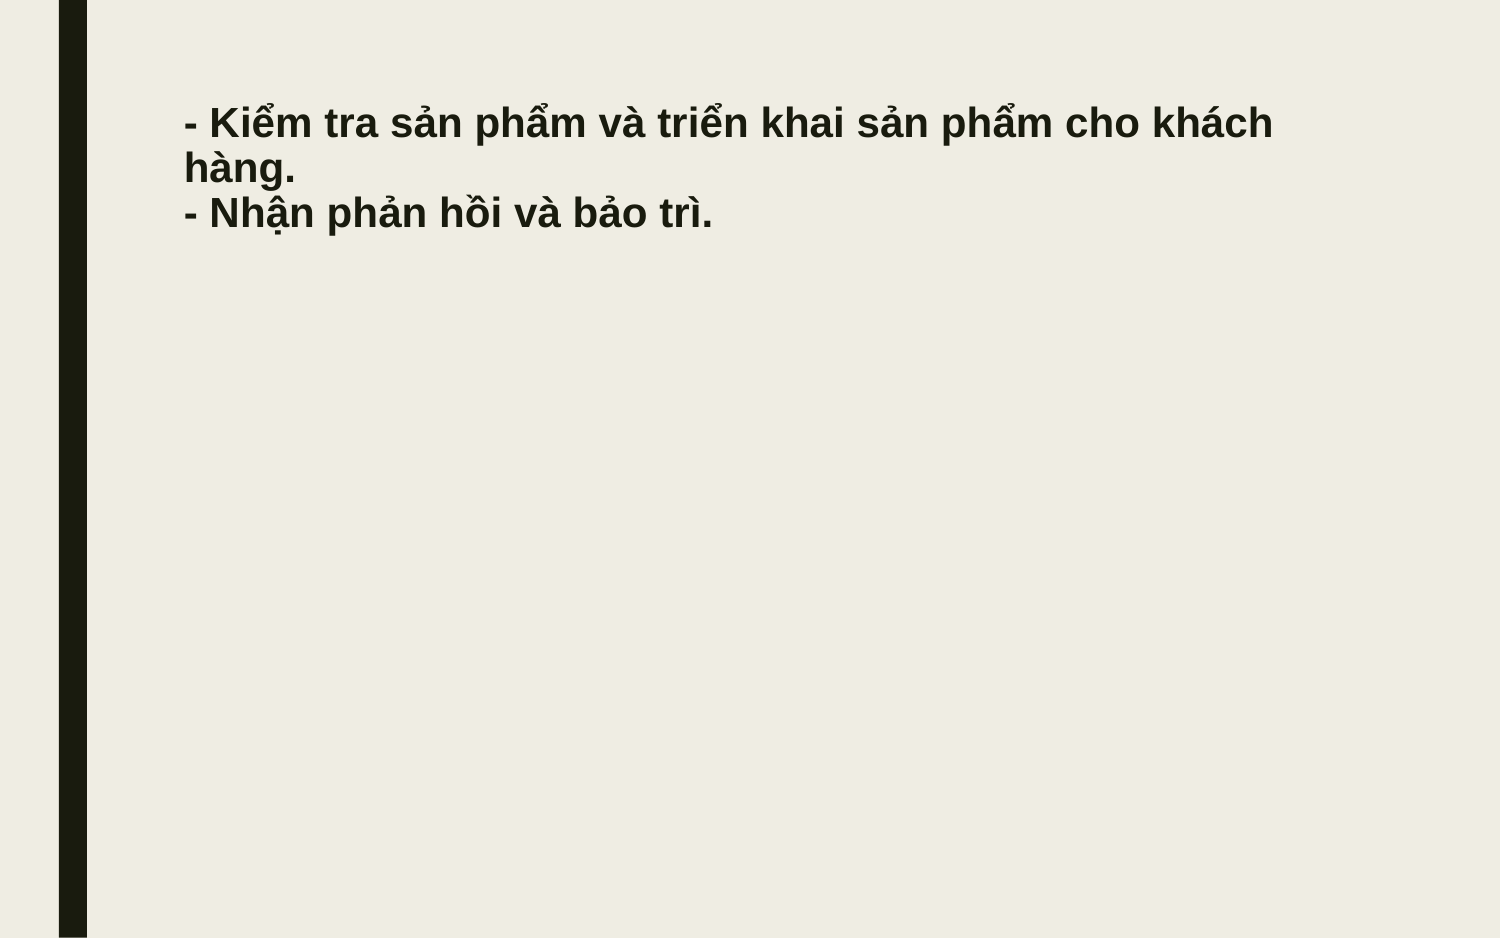

# - Kiểm tra sản phẩm và triển khai sản phẩm cho khách hàng. - Nhận phản hồi và bảo trì.